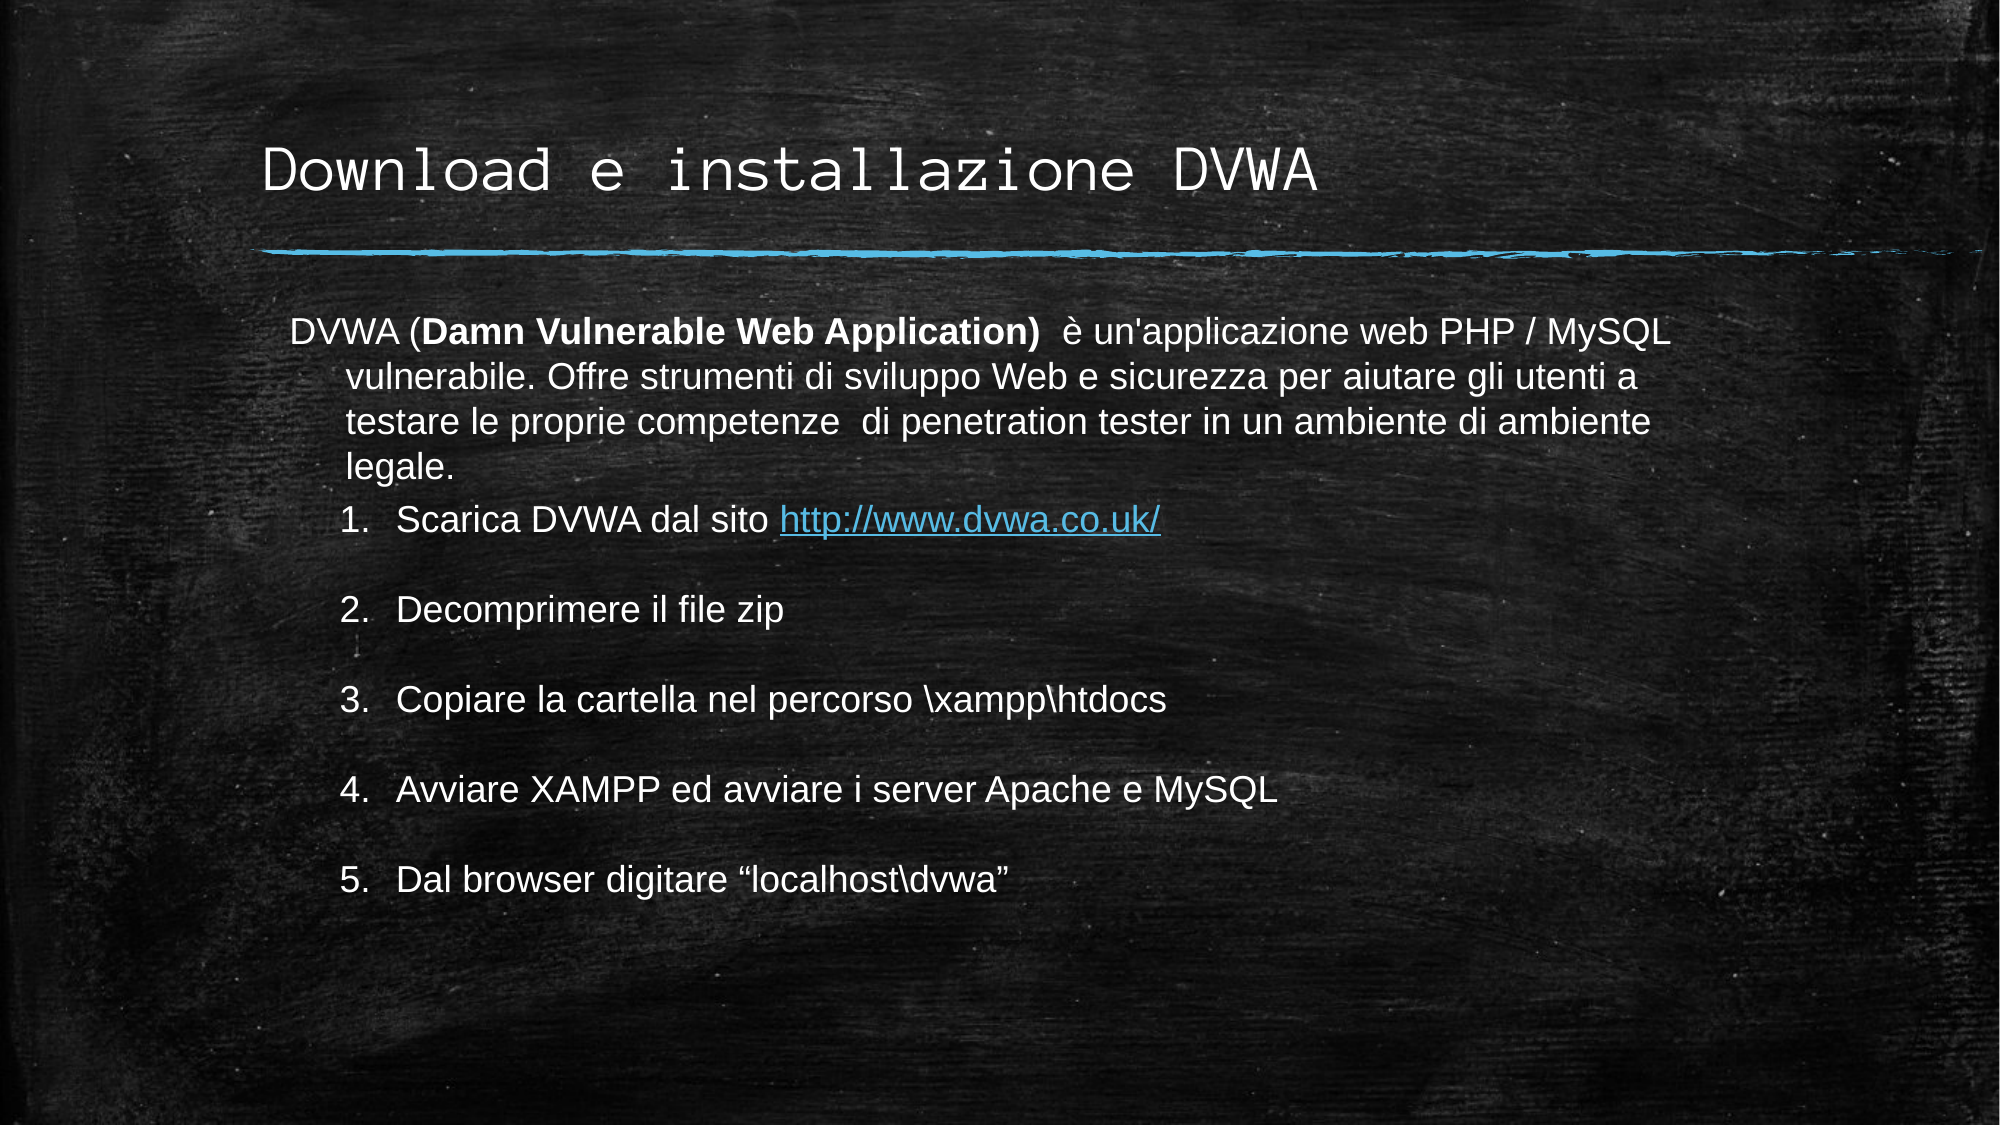

# Download e installazione DVWA
DVWA (Damn Vulnerable Web Application)  è un'applicazione web PHP / MySQL vulnerabile. Offre strumenti di sviluppo Web e sicurezza per aiutare gli utenti a testare le proprie competenze  di penetration tester in un ambiente di ambiente legale.
Scarica DVWA dal sito http://www.dvwa.co.uk/

Decomprimere il file zip

Copiare la cartella nel percorso \xampp\htdocs

Avviare XAMPP ed avviare i server Apache e MySQL

Dal browser digitare “localhost\dvwa”